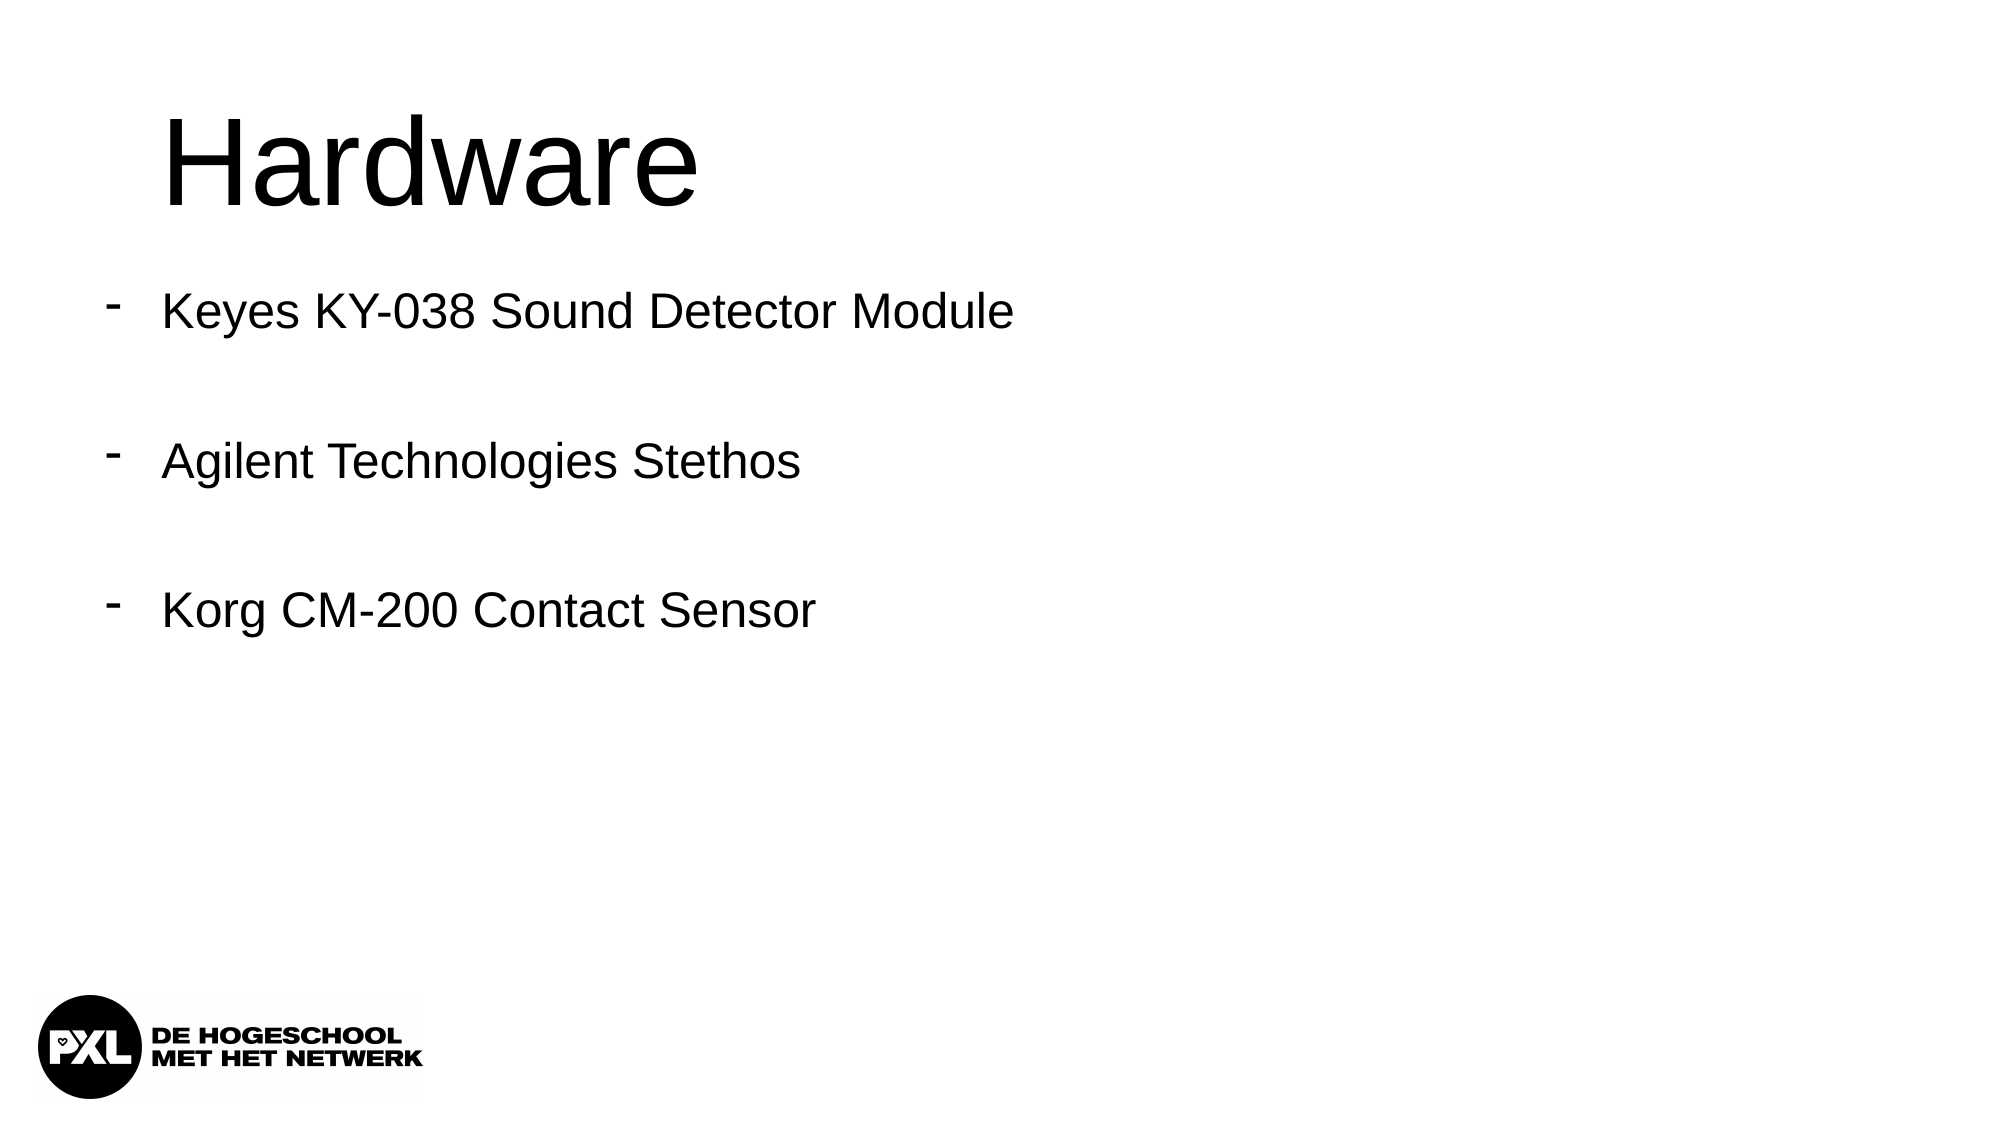

# Hardware
Keyes KY-038 Sound Detector Module

Agilent Technologies Stethos

Korg CM-200 Contact Sensor